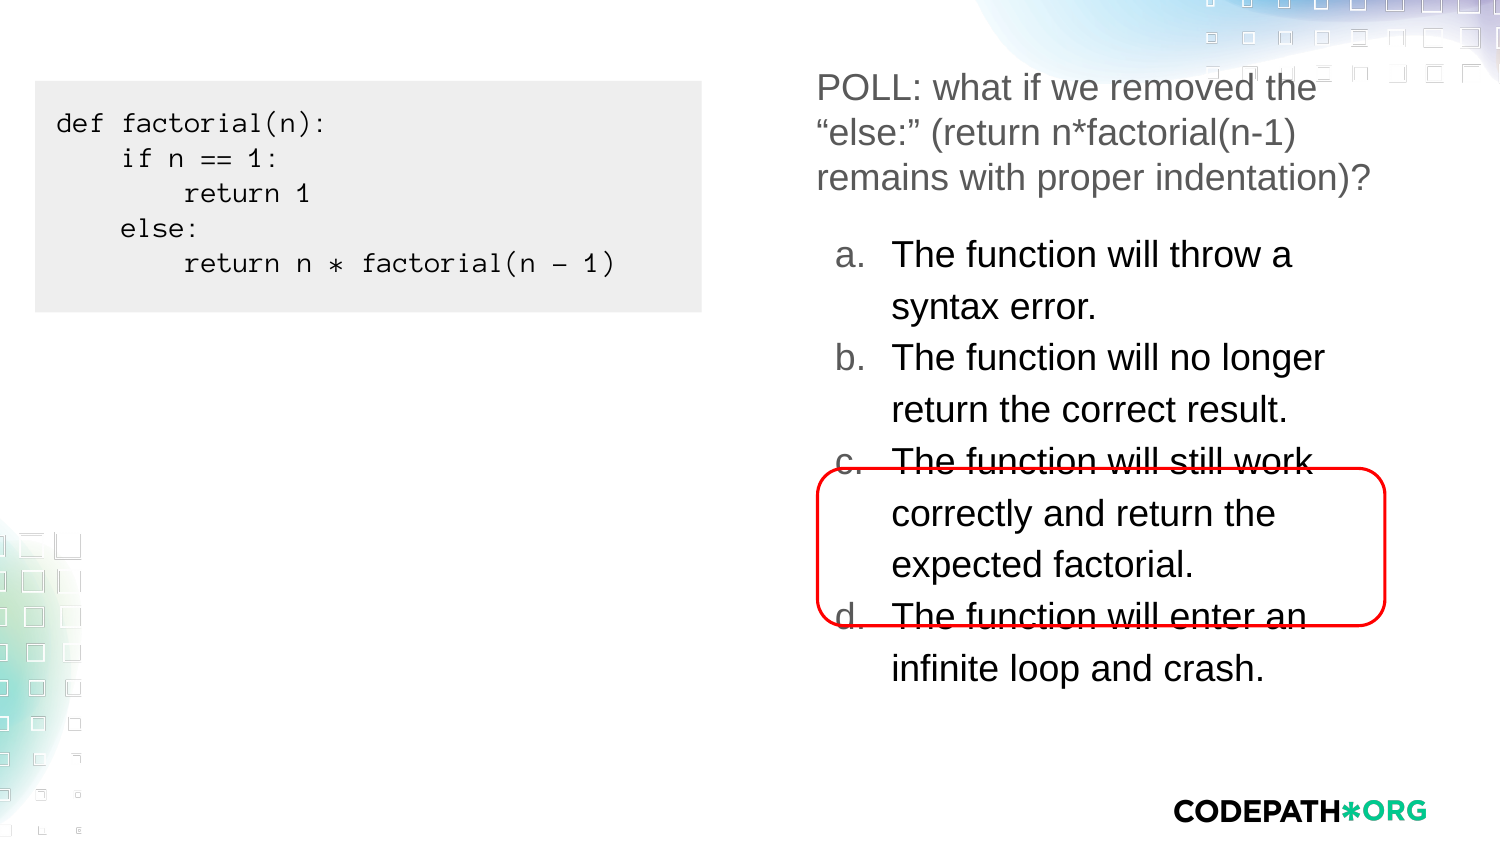

POLL: what if we removed the “else:” (return n*factorial(n-1) remains with proper indentation)?
The function will throw a syntax error.
The function will no longer return the correct result.
The function will still work correctly and return the expected factorial.
The function will enter an infinite loop and crash.
def factorial(n):
    if n == 1:
        return 1
    else:
        return n * factorial(n - 1)